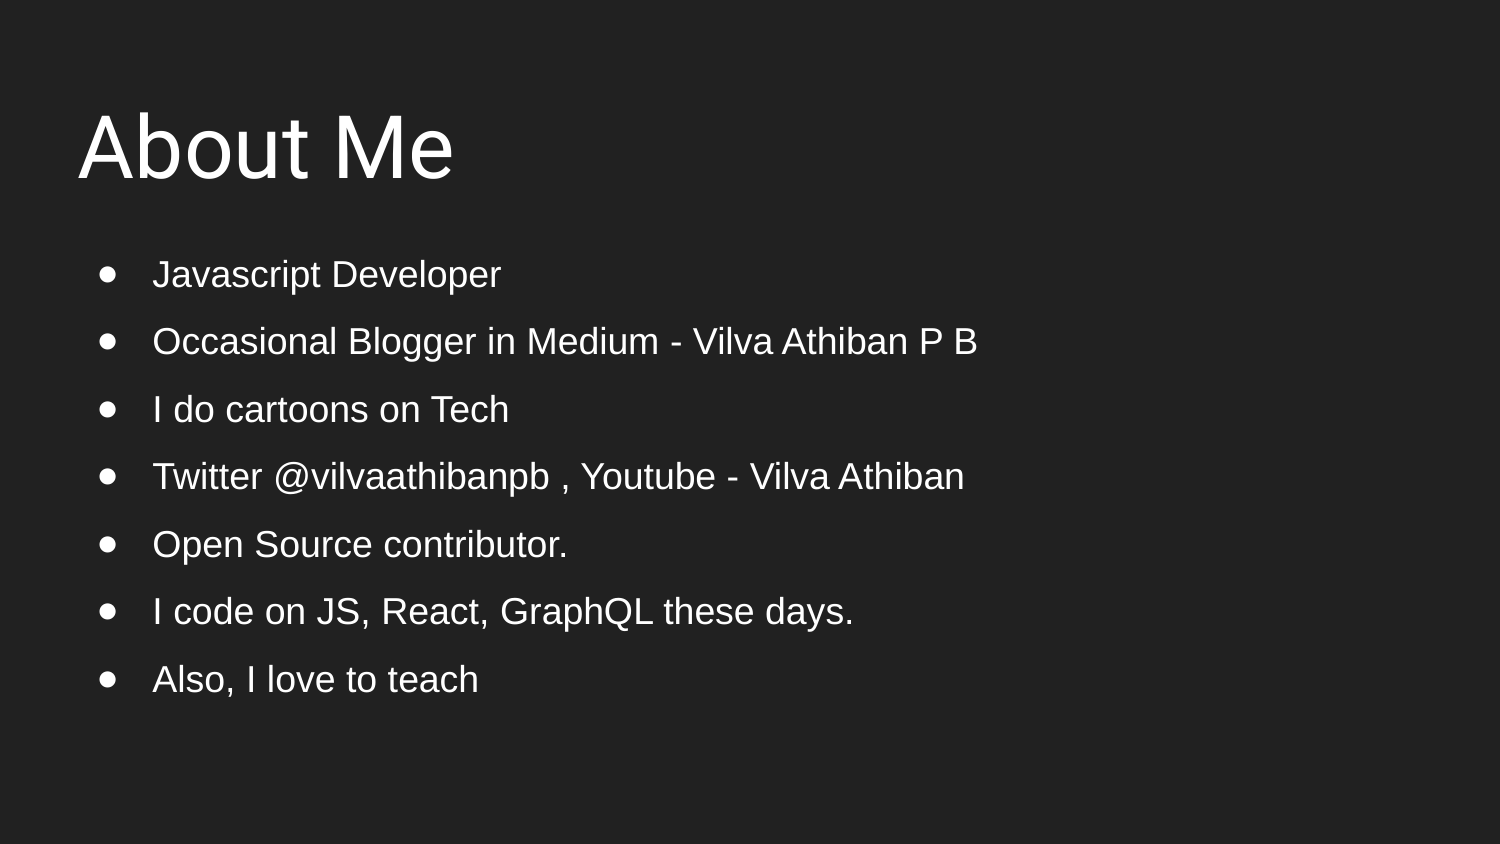

About Me
Javascript Developer
Occasional Blogger in Medium - Vilva Athiban P B
I do cartoons on Tech
Twitter @vilvaathibanpb , Youtube - Vilva Athiban
Open Source contributor.
I code on JS, React, GraphQL these days.
Also, I love to teach